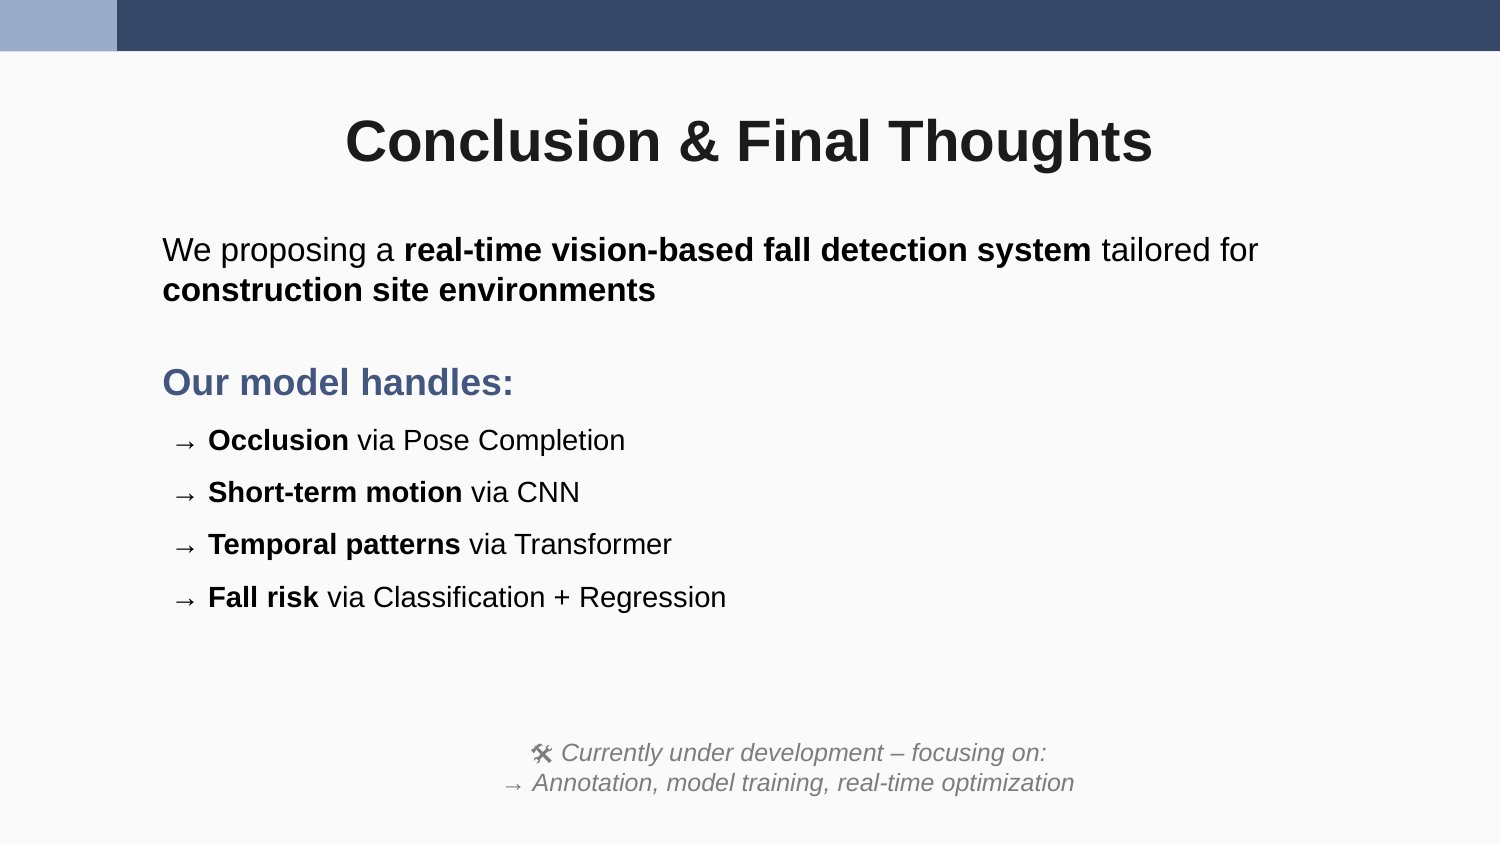

# Conclusion & Final Thoughts
We proposing a real-time vision-based fall detection system tailored for construction site environments
Our model handles:
 → Occlusion via Pose Completion
 → Short-term motion via CNN
 → Temporal patterns via Transformer
 → Fall risk via Classification + Regression
🛠️ Currently under development – focusing on:
→ Annotation, model training, real-time optimization